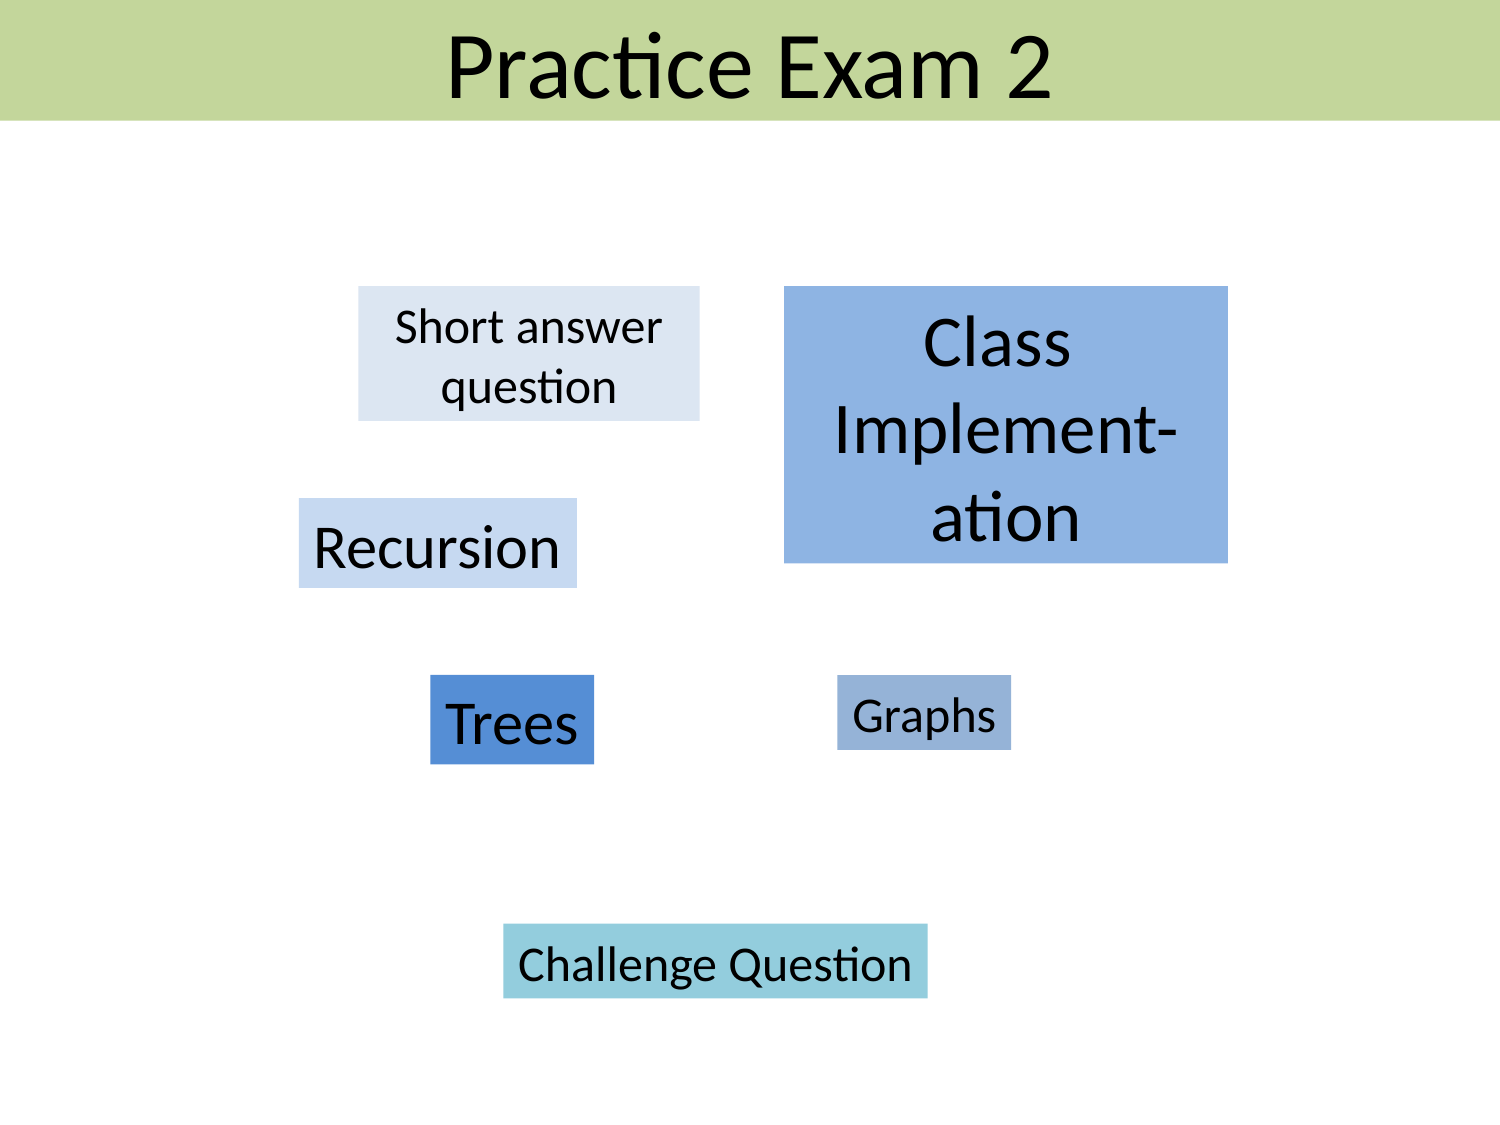

Practice Exam 2
Class
Implement-
ation
Short answer question
Recursion
Trees
Graphs
Challenge Question